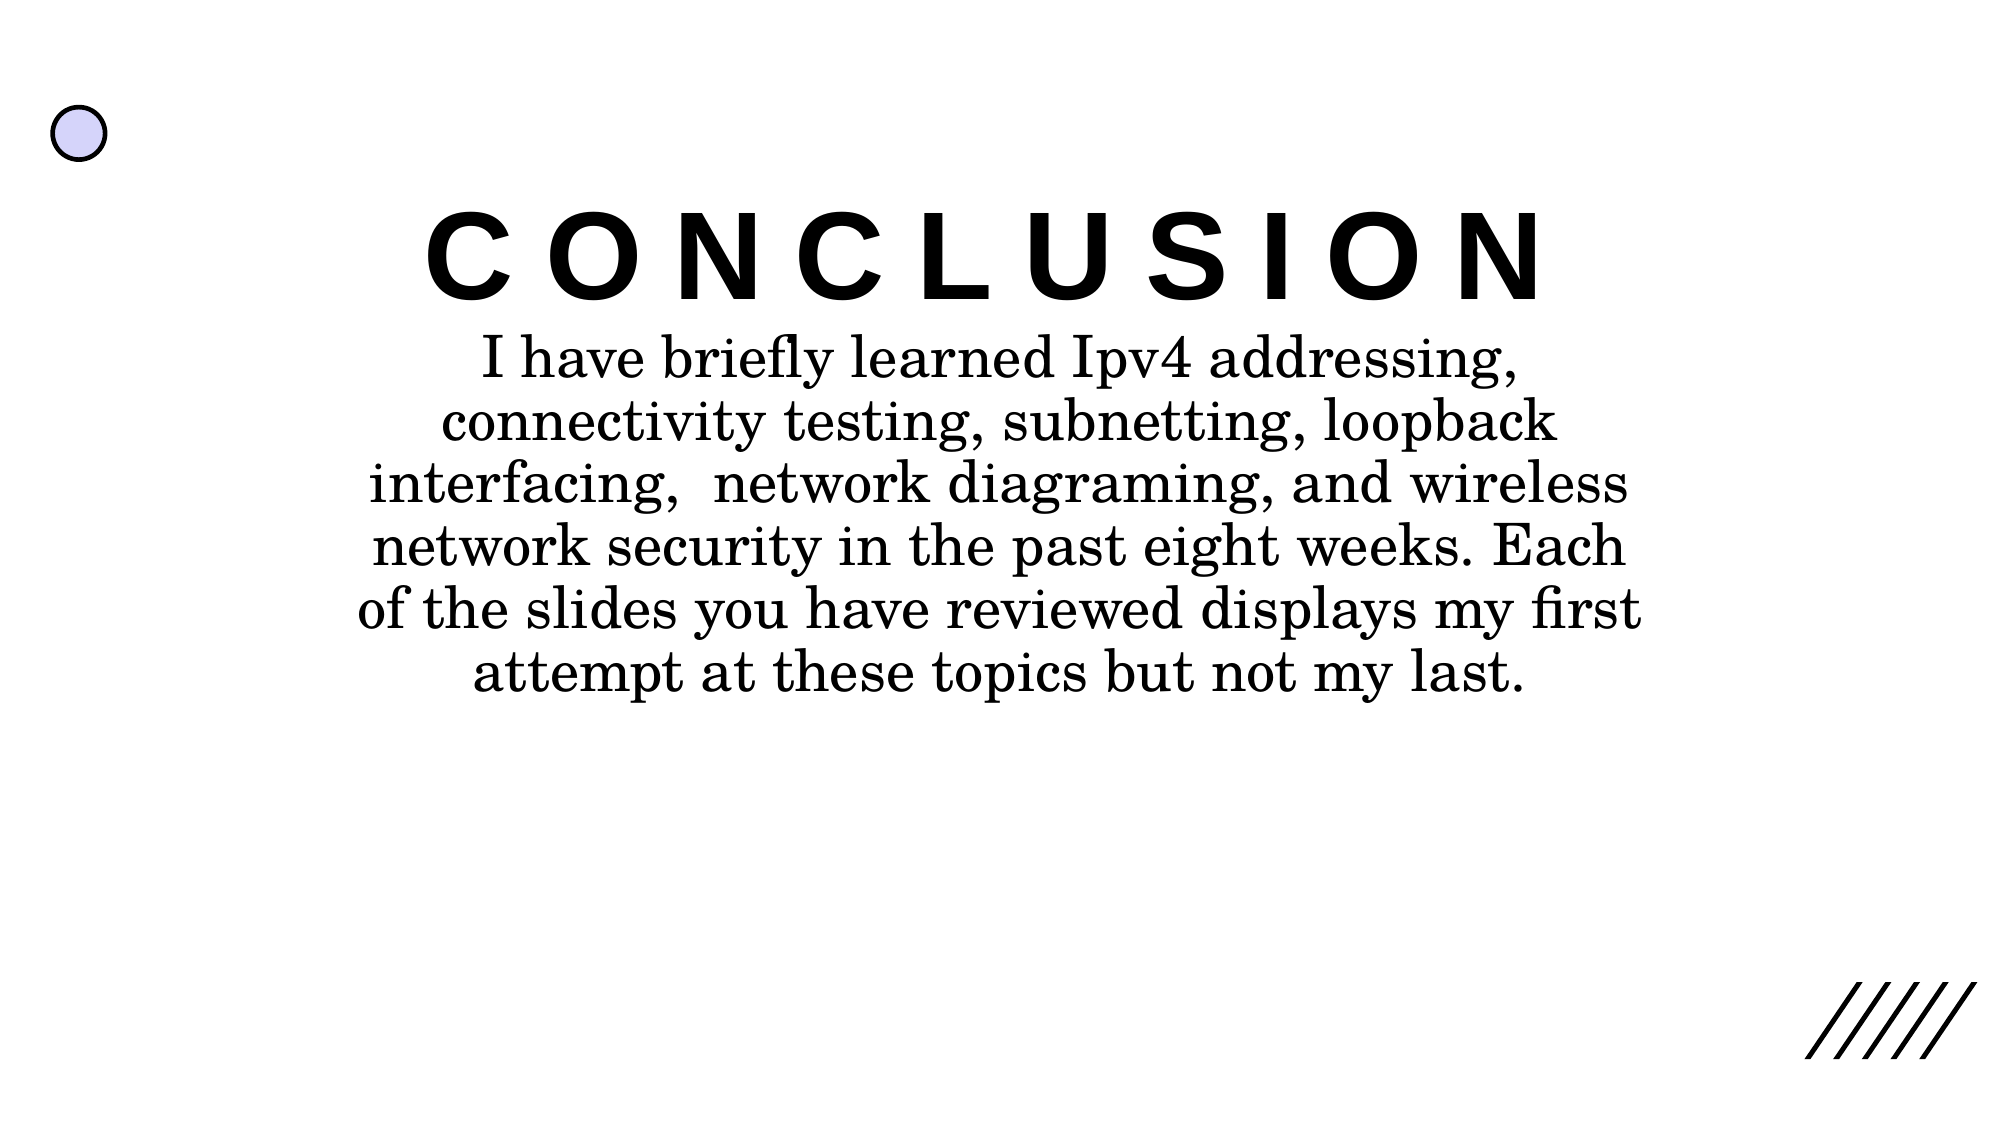

# Conclusion I have briefly learned Ipv4 addressing, connectivity testing, subnetting, loopback interfacing,  network diagraming, and wireless network security in the past eight weeks. Each of the slides you have reviewed displays my first attempt at these topics but not my last.